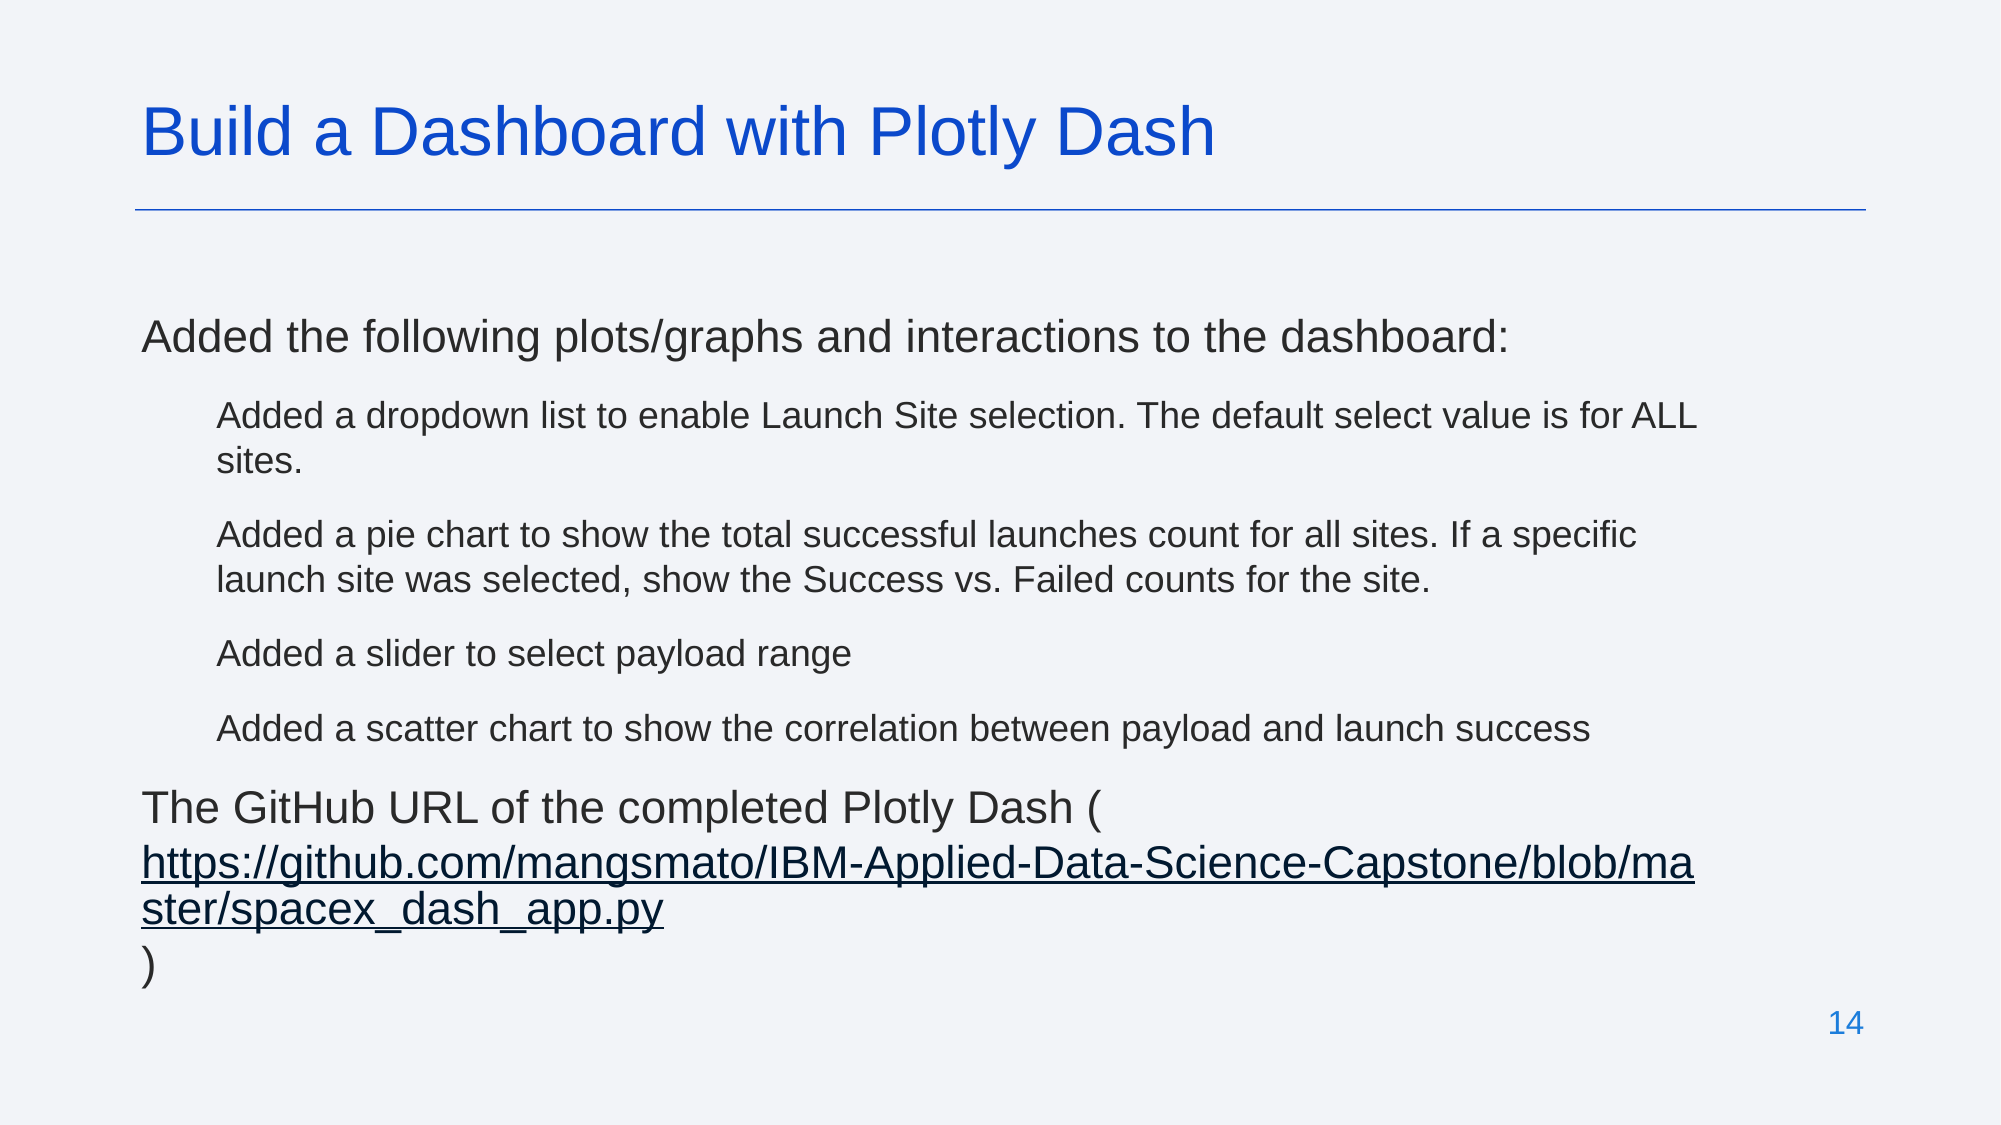

Build a Dashboard with Plotly Dash
Added the following plots/graphs and interactions to the dashboard:
Added a dropdown list to enable Launch Site selection. The default select value is for ALL sites.
Added a pie chart to show the total successful launches count for all sites. If a specific launch site was selected, show the Success vs. Failed counts for the site.
Added a slider to select payload range
Added a scatter chart to show the correlation between payload and launch success
The GitHub URL of the completed Plotly Dash (https://github.com/mangsmato/IBM-Applied-Data-Science-Capstone/blob/master/spacex_dash_app.py)

14